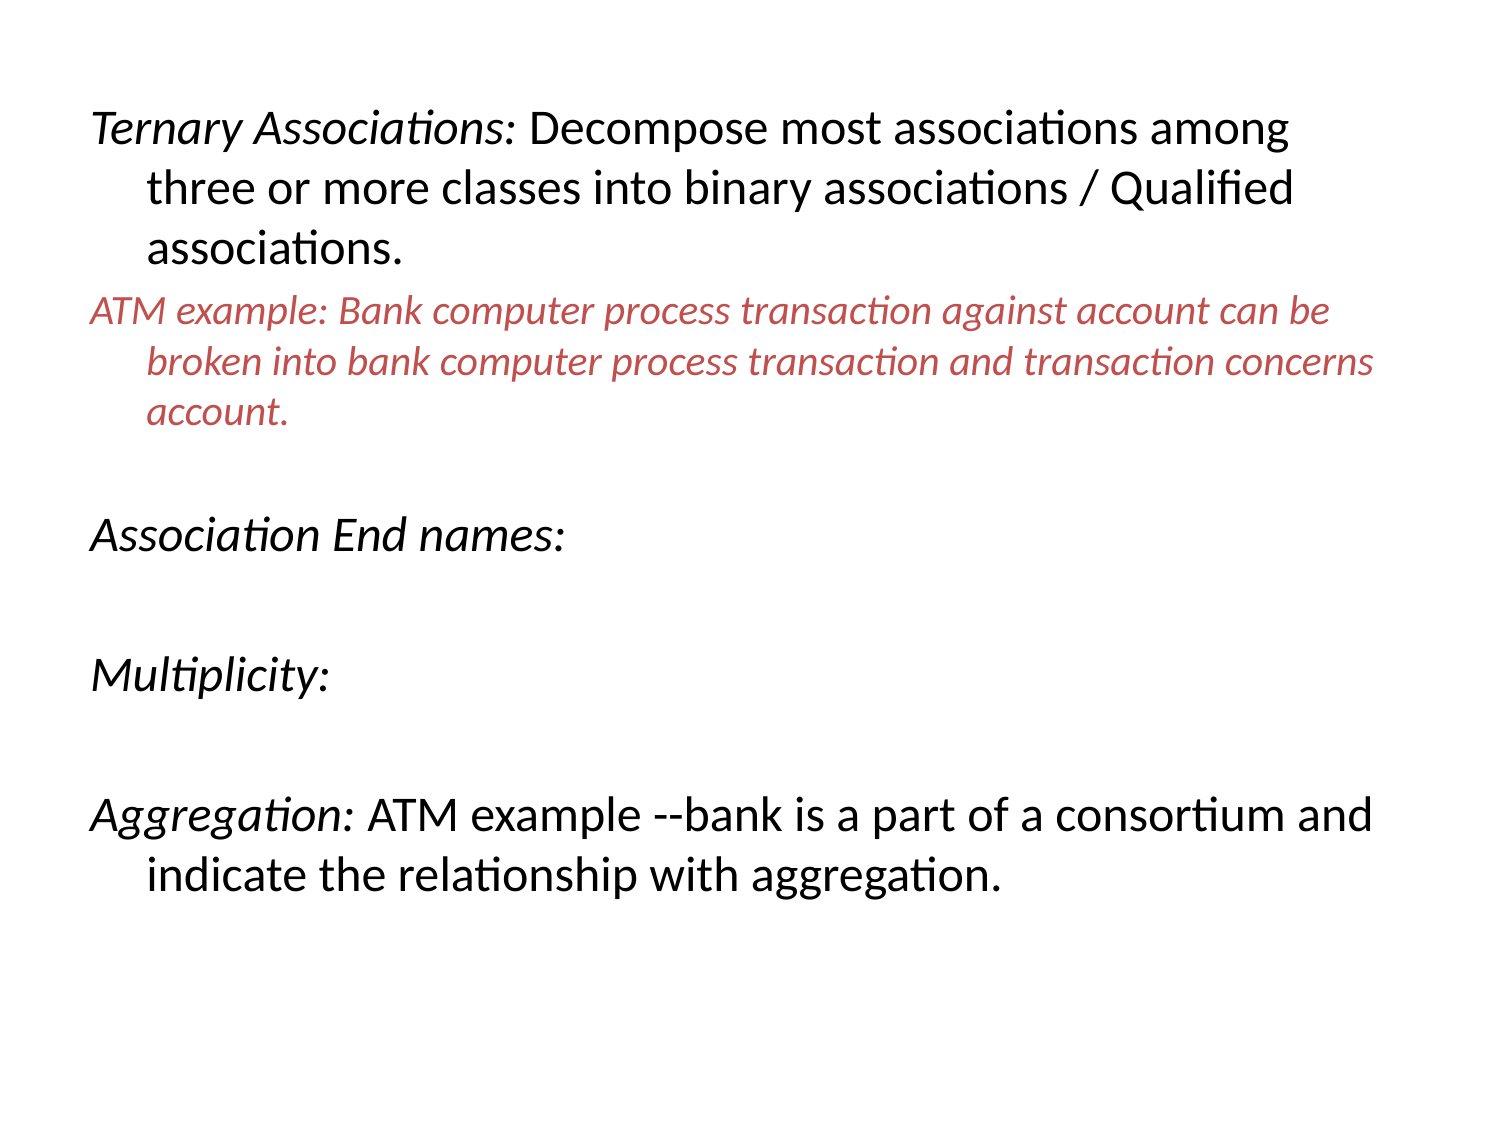

Ternary Associations: Decompose most associations among three or more classes into binary associations / Qualified associations.
ATM example: Bank computer process transaction against account can be broken into bank computer process transaction and transaction concerns account.

Association End names:

Multiplicity:

Aggregation: ATM example --bank is a part of a consortium and indicate the relationship with aggregation.